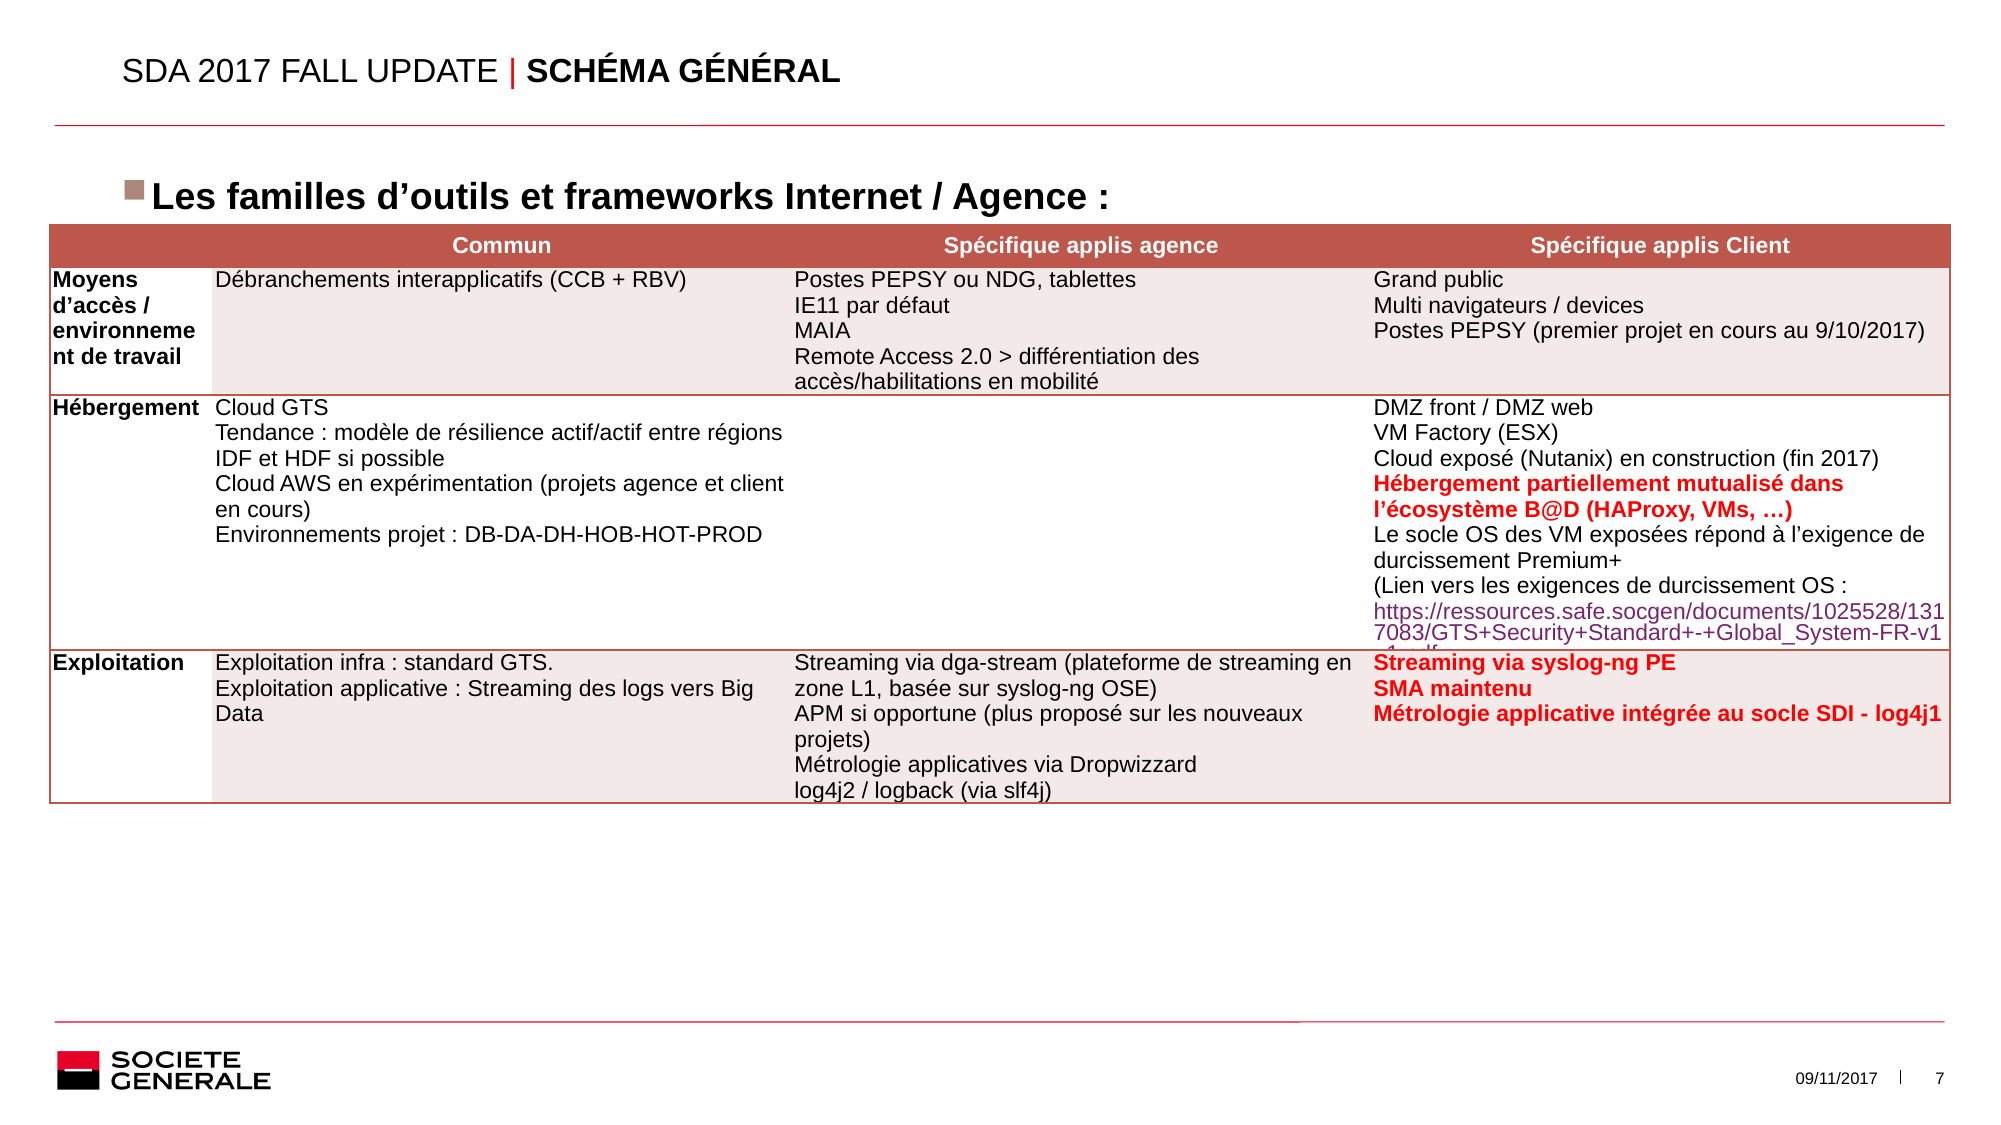

# SDA 2017 FALL UPDATE | Schéma Général
Les familles d’outils et frameworks Internet / Agence :
|  | Commun | Spécifique applis agence | Spécifique applis Client |
| --- | --- | --- | --- |
| Moyens d’accès / environnement de travail | Débranchements interapplicatifs (CCB + RBV) | Postes PEPSY ou NDG, tablettes IE11 par défaut MAIA Remote Access 2.0 > différentiation des accès/habilitations en mobilité | Grand public Multi navigateurs / devices Postes PEPSY (premier projet en cours au 9/10/2017) |
| Hébergement | Cloud GTS Tendance : modèle de résilience actif/actif entre régions IDF et HDF si possible Cloud AWS en expérimentation (projets agence et client en cours) Environnements projet : DB-DA-DH-HOB-HOT-PROD |  | DMZ front / DMZ web VM Factory (ESX) Cloud exposé (Nutanix) en construction (fin 2017) Hébergement partiellement mutualisé dans l’écosystème B@D (HAProxy, VMs, …) Le socle OS des VM exposées répond à l’exigence de durcissement Premium+ (Lien vers les exigences de durcissement OS : https://ressources.safe.socgen/documents/1025528/1317083/GTS+Security+Standard+-+Global\_System-FR-v1\_1.pdf) |
| Exploitation | Exploitation infra : standard GTS. Exploitation applicative : Streaming des logs vers Big Data | Streaming via dga-stream (plateforme de streaming en zone L1, basée sur syslog-ng OSE) APM si opportune (plus proposé sur les nouveaux projets) Métrologie applicatives via Dropwizzard log4j2 / logback (via slf4j) | Streaming via syslog-ng PE SMA maintenu Métrologie applicative intégrée au socle SDI - log4j1 |